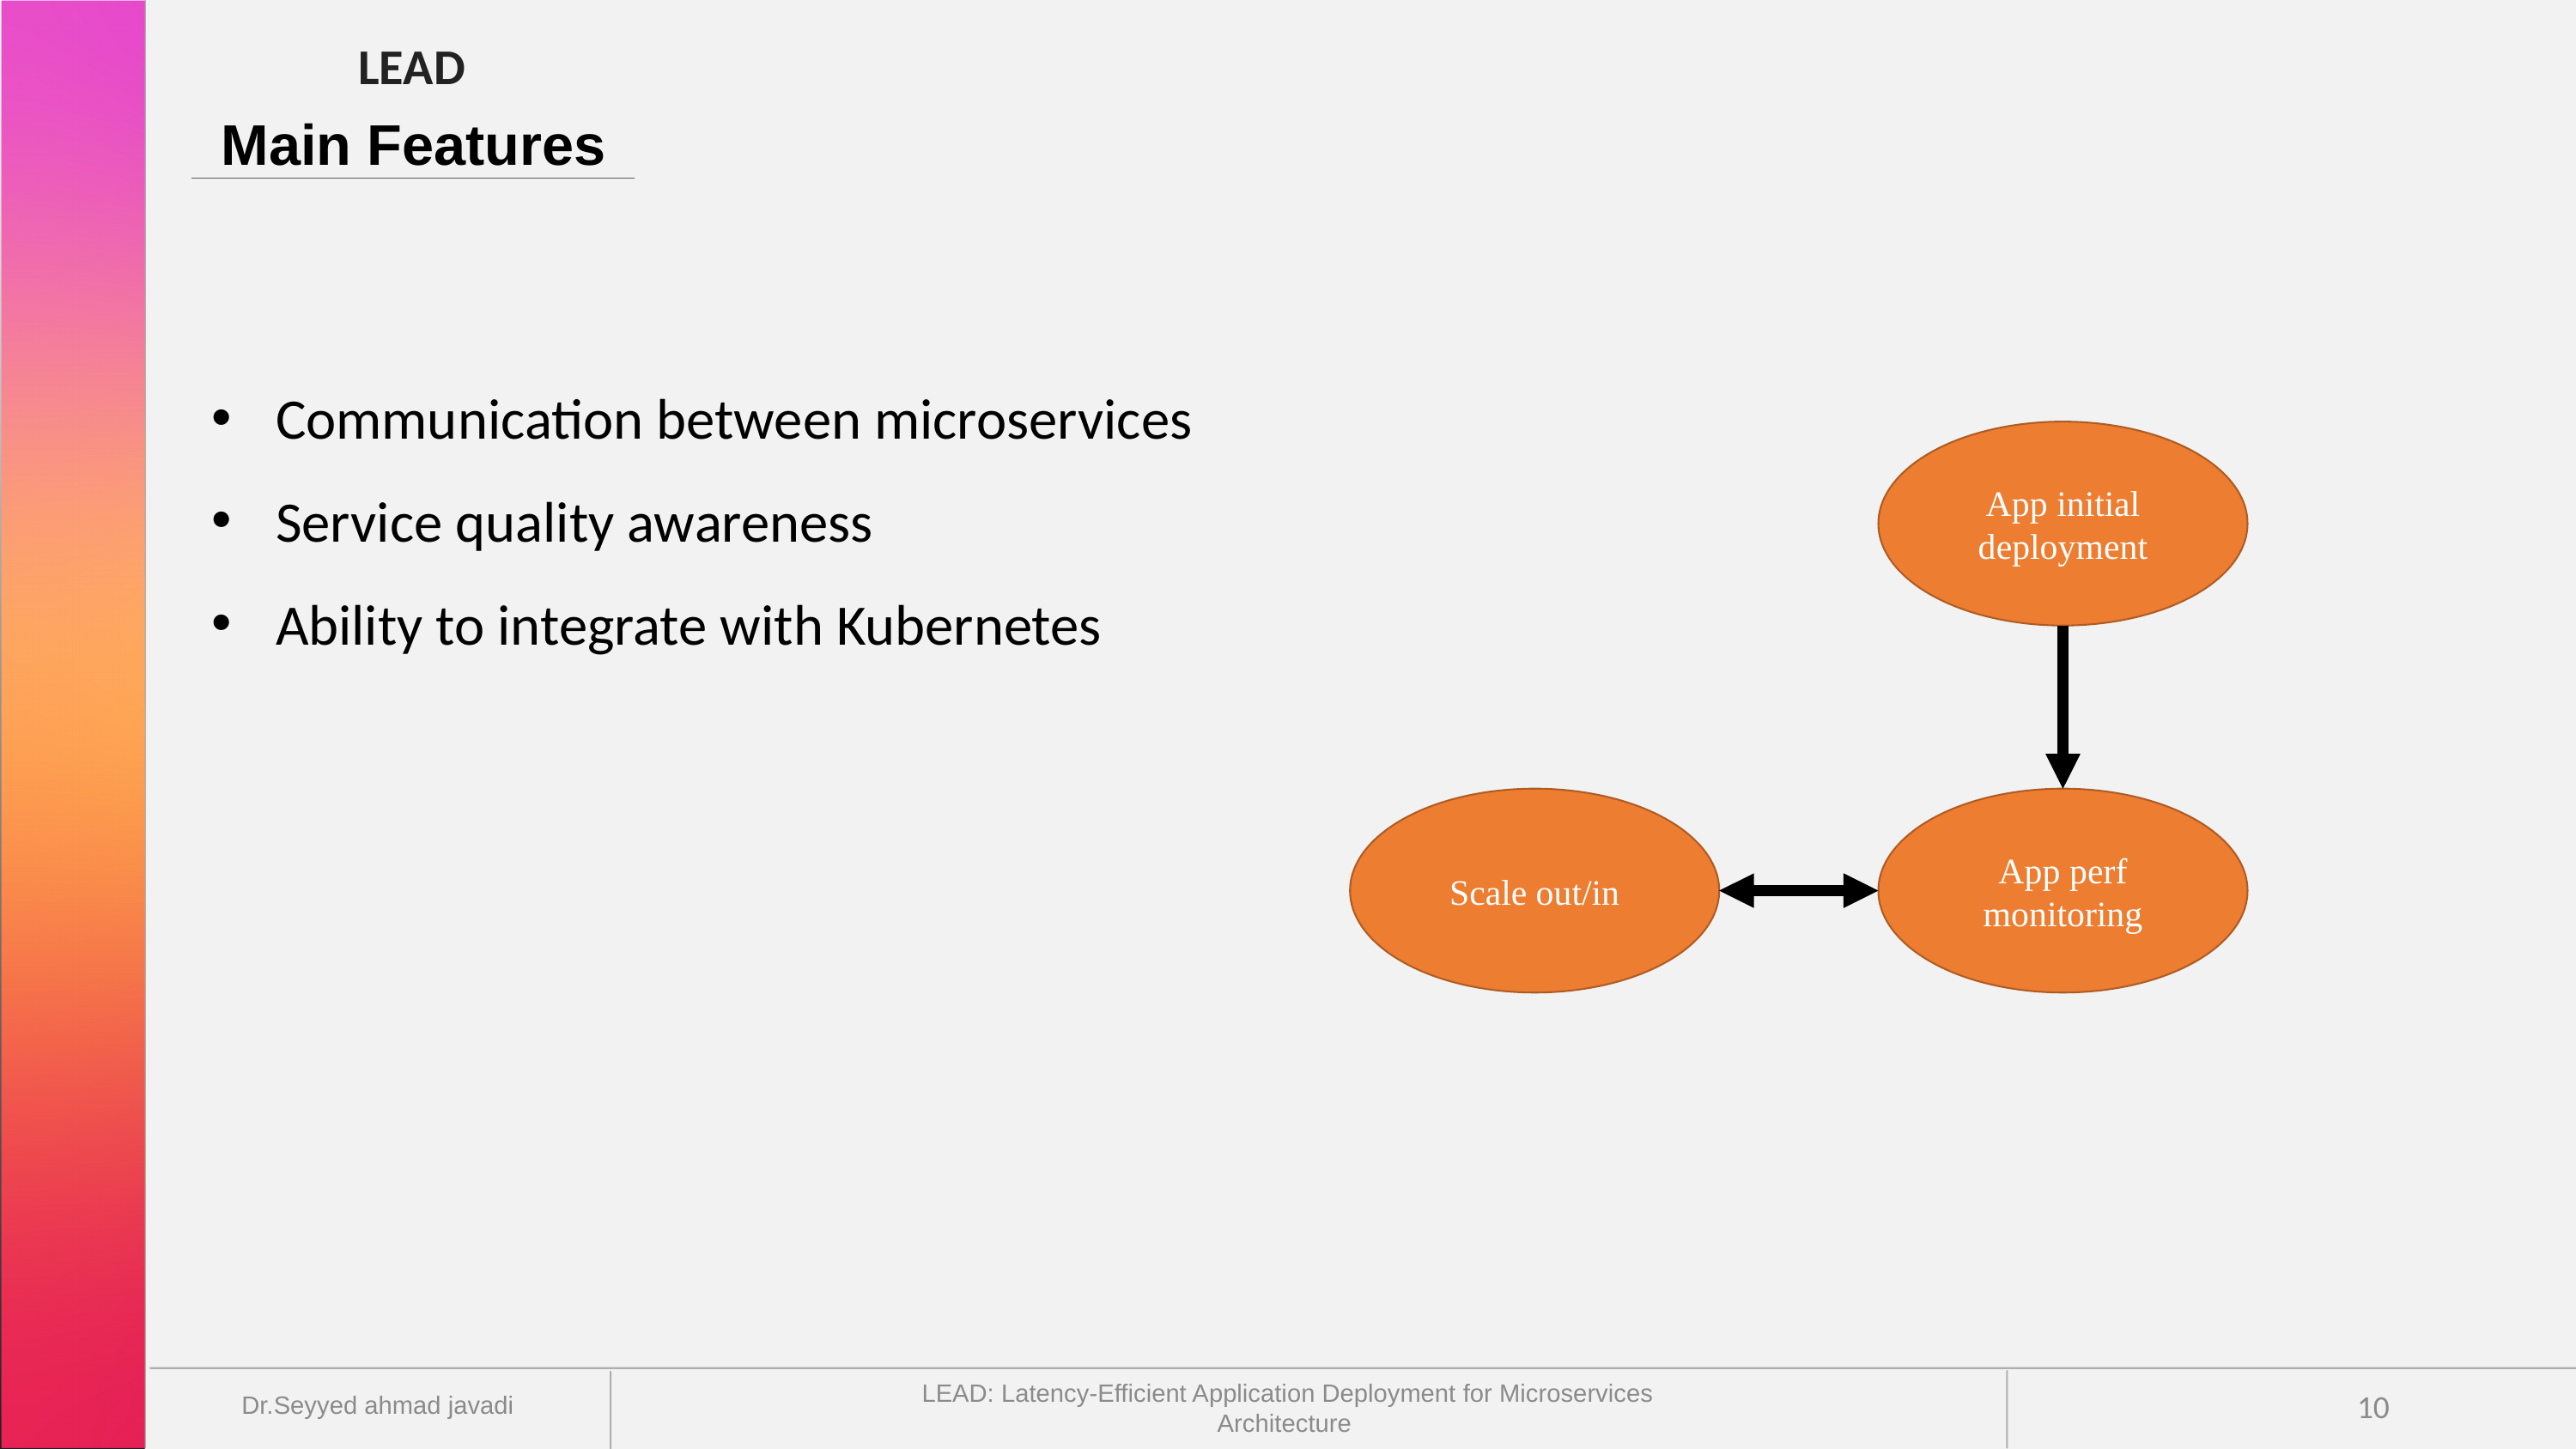

LEAD
Main Features

Communication between microservices
Service quality awareness
Ability to integrate with Kubernetes
App initial deployment

Scale out/in
App perf monitoring
Dr.Seyyed ahmad javadi
10
LEAD: Latency-Efficient Application Deployment for Microservices Architecture